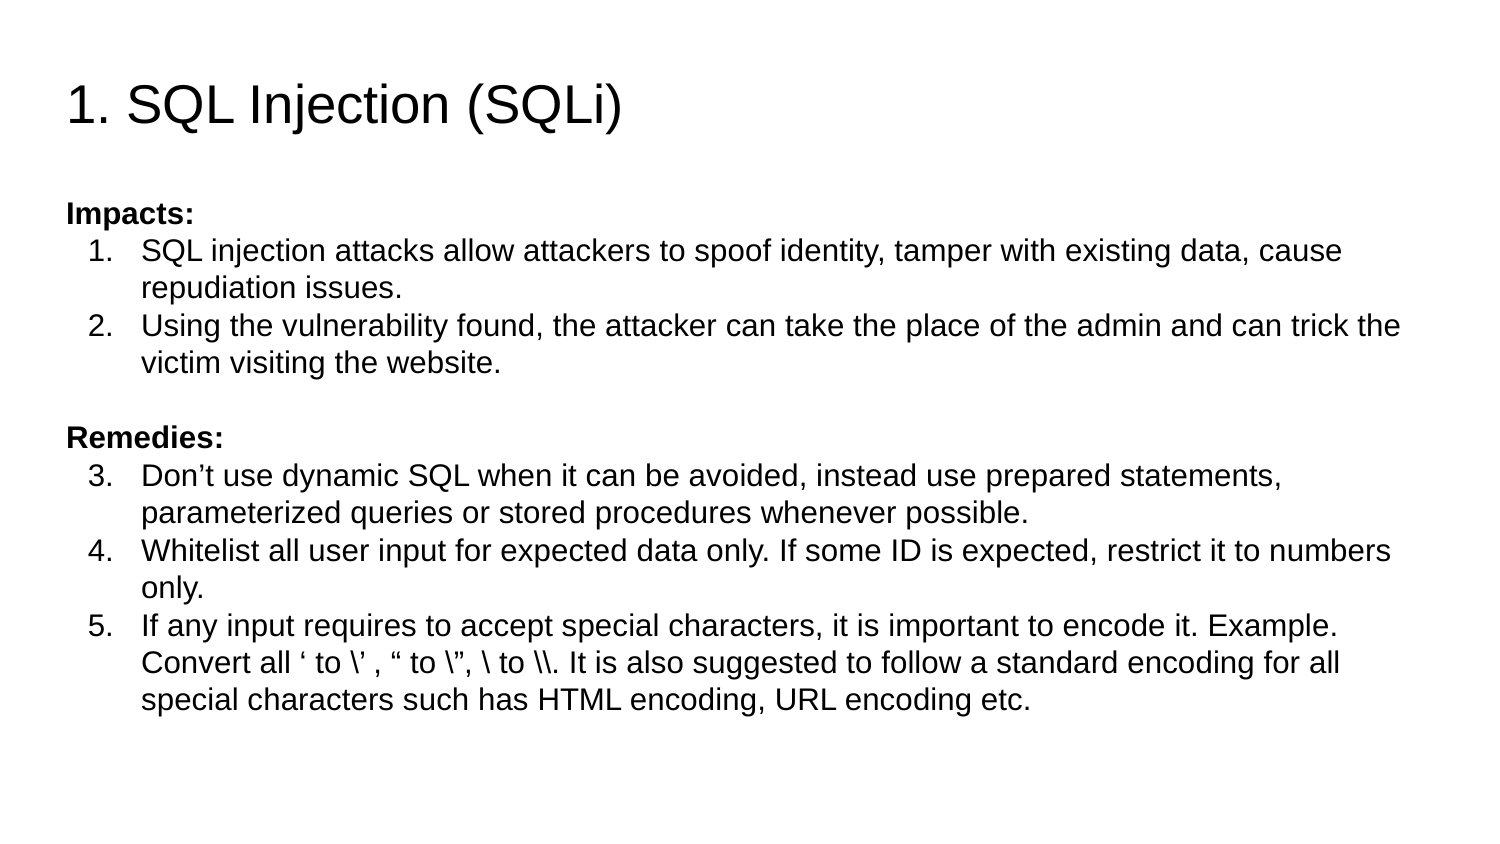

# 1. SQL Injection (SQLi)
Impacts:
SQL injection attacks allow attackers to spoof identity, tamper with existing data, cause repudiation issues.
Using the vulnerability found, the attacker can take the place of the admin and can trick the victim visiting the website.

Remedies:
Don’t use dynamic SQL when it can be avoided, instead use prepared statements, parameterized queries or stored procedures whenever possible.
Whitelist all user input for expected data only. If some ID is expected, restrict it to numbers only.
If any input requires to accept special characters, it is important to encode it. Example. Convert all ‘ to \’ , “ to \”, \ to \\. It is also suggested to follow a standard encoding for all special characters such has HTML encoding, URL encoding etc.